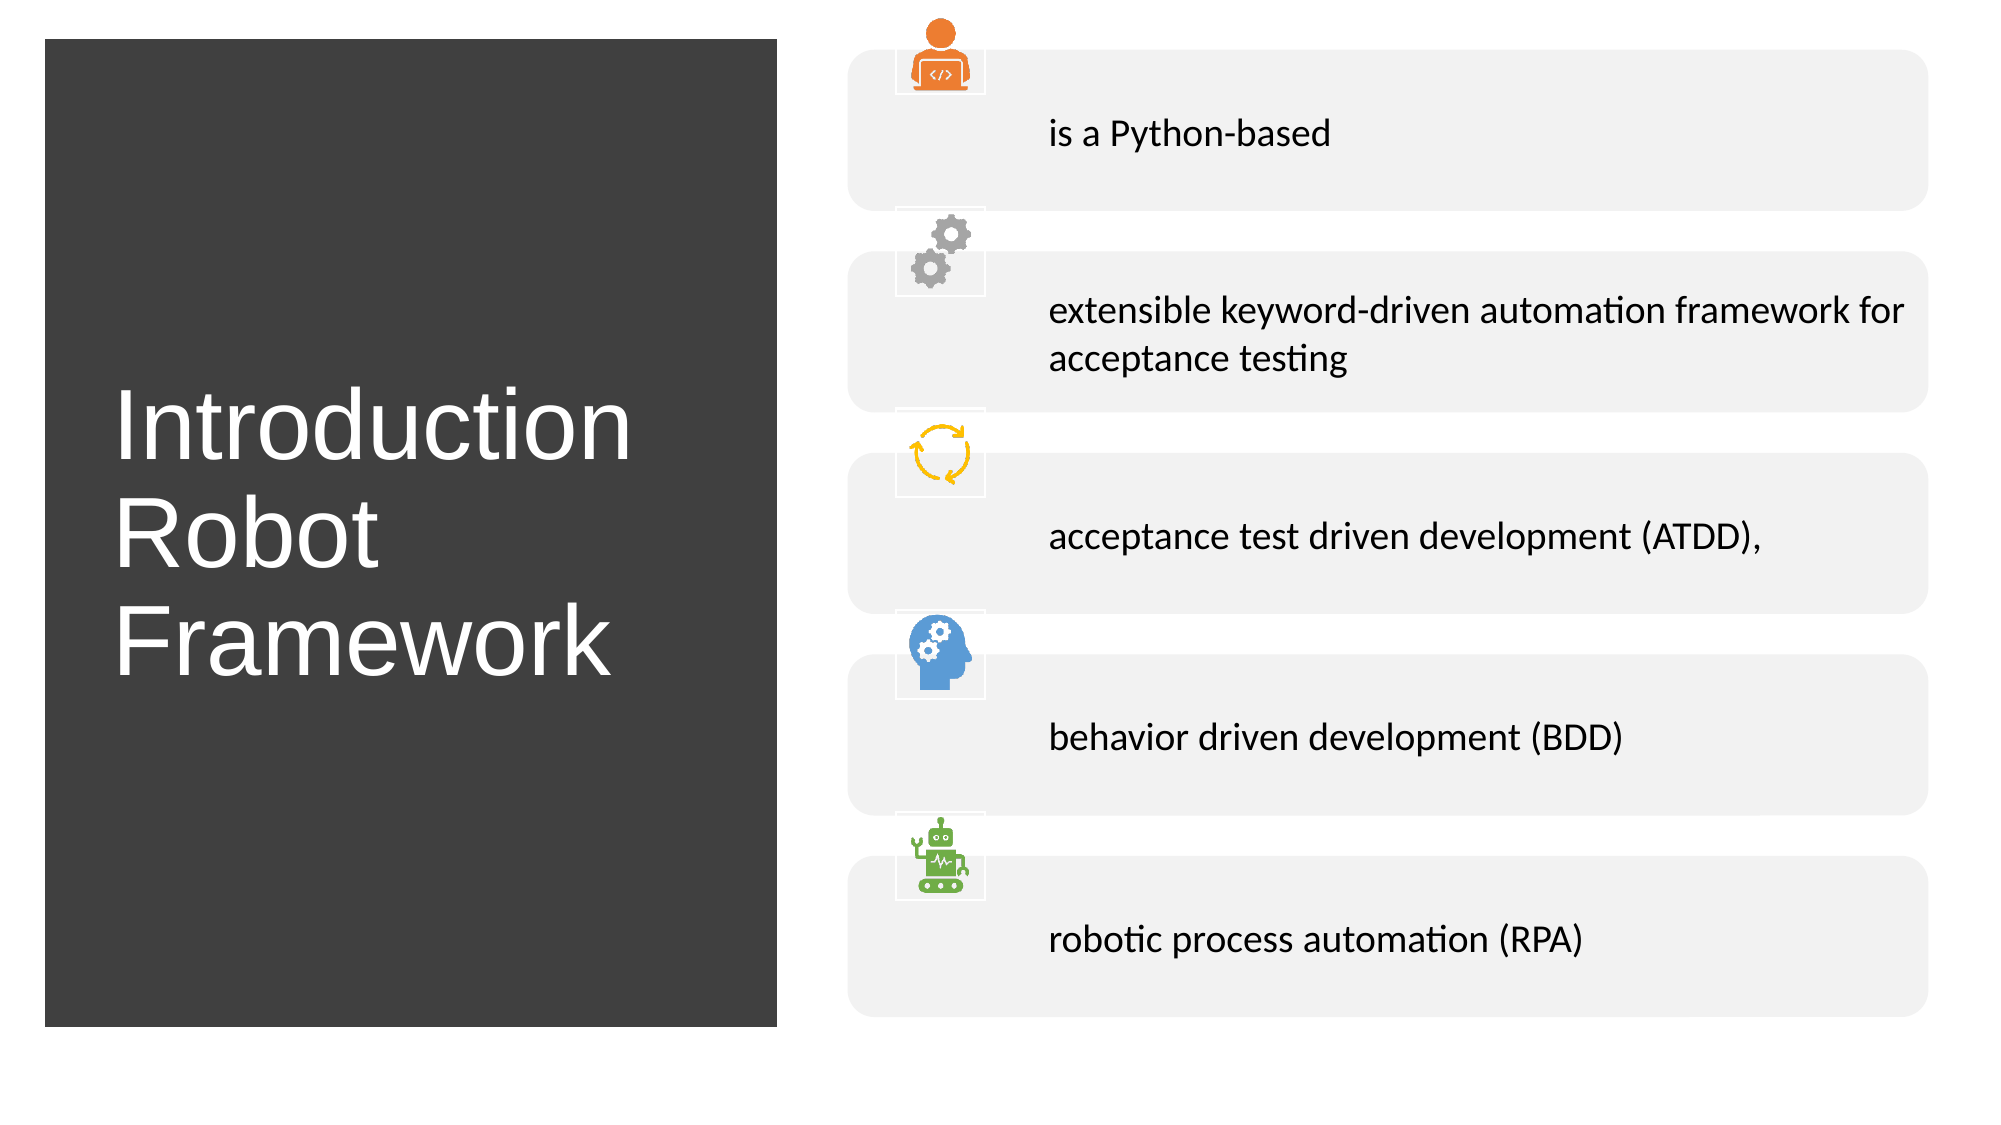

is a Python-based
extensible keyword-driven automation framework for acceptance testing
acceptance test driven development (ATDD),
behavior driven development (BDD)
robotic process automation (RPA)
# Introduction Robot Framework